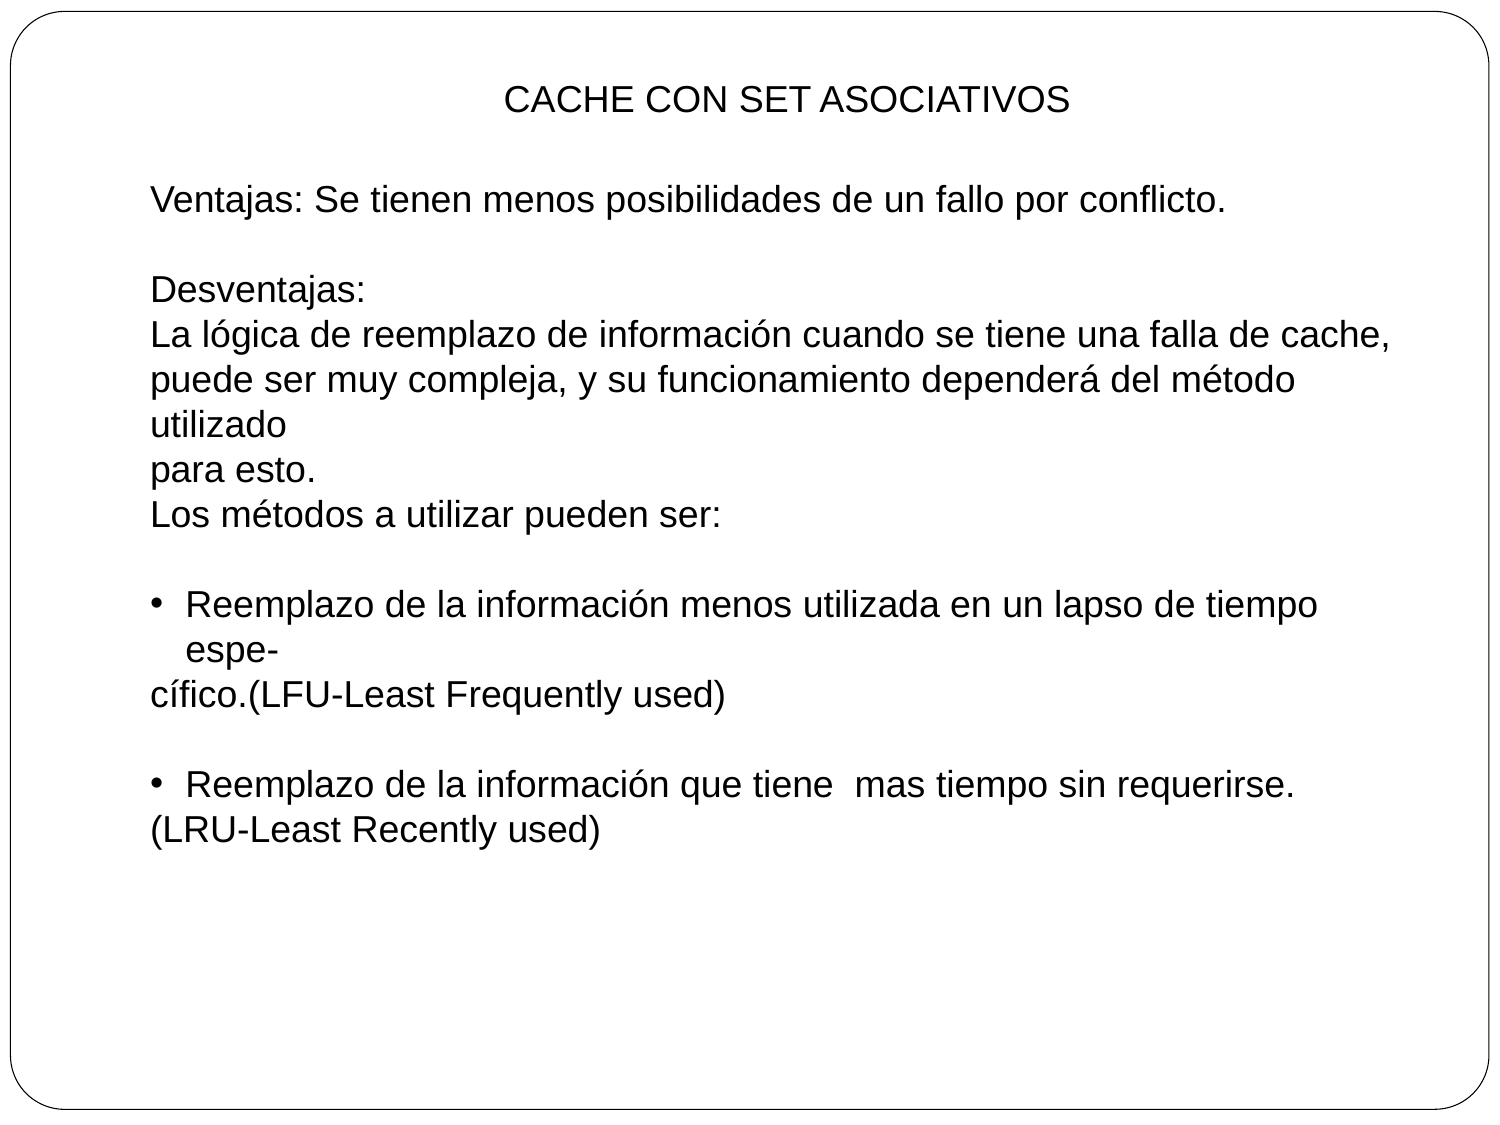

# CACHE CON SET ASOCIATIVOS
Ventajas: Se tienen menos posibilidades de un fallo por conflicto.

Desventajas:
La lógica de reemplazo de información cuando se tiene una falla de cache,
puede ser muy compleja, y su funcionamiento dependerá del método utilizado
para esto.
Los métodos a utilizar pueden ser:

Reemplazo de la información menos utilizada en un lapso de tiempo espe-
cífico.(LFU-Least Frequently used)

Reemplazo de la información que tiene  mas tiempo sin requerirse.
(LRU-Least Recently used)